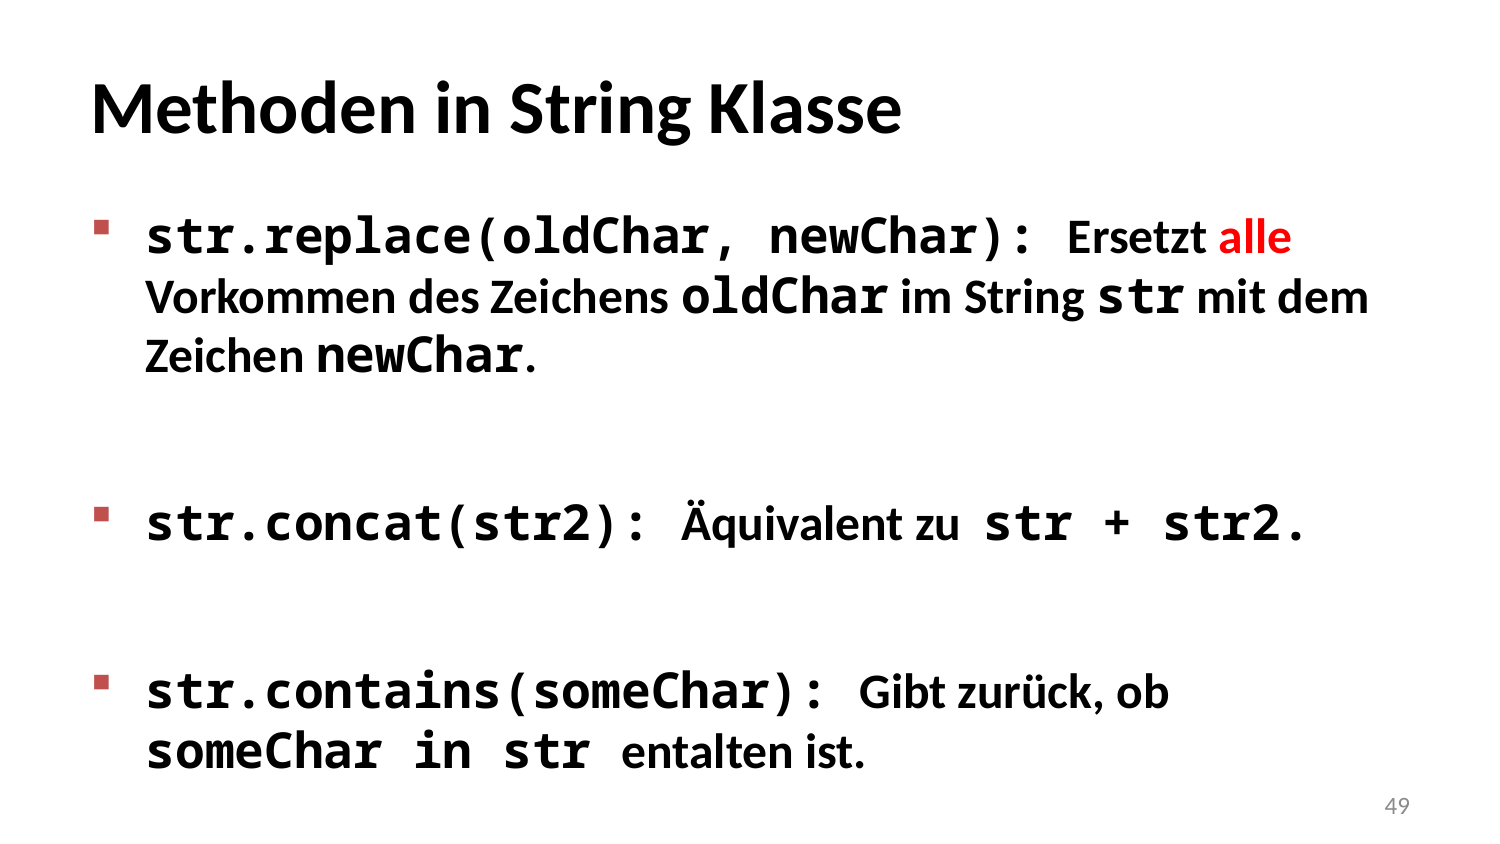

# Methoden in String Klasse
str.replace(oldChar, newChar): Ersetzt alle Vorkommen des Zeichens oldChar im String str mit dem Zeichen newChar.

str.concat(str2): Äquivalent zu  str + str2.

str.contains(someChar): Gibt zurück, ob  someChar in str entalten ist.

49